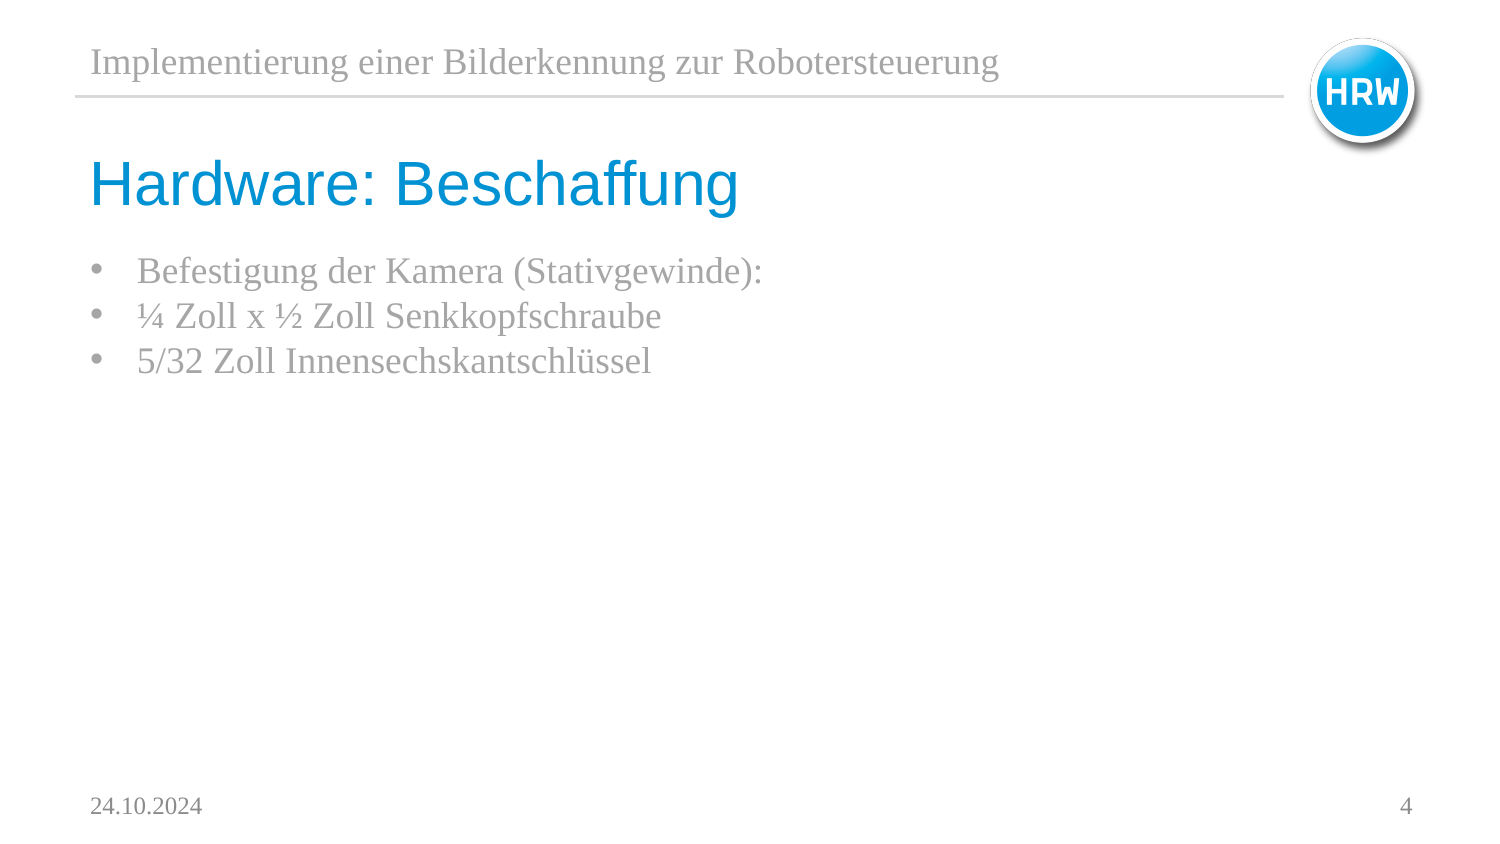

Implementierung einer Bilderkennung zur Robotersteuerung
# Hardware: Beschaffung
Befestigung der Kamera (Stativgewinde):
¼ Zoll x ½ Zoll Senkkopfschraube
5/32 Zoll Innensechskantschlüssel

24.10.2024
4